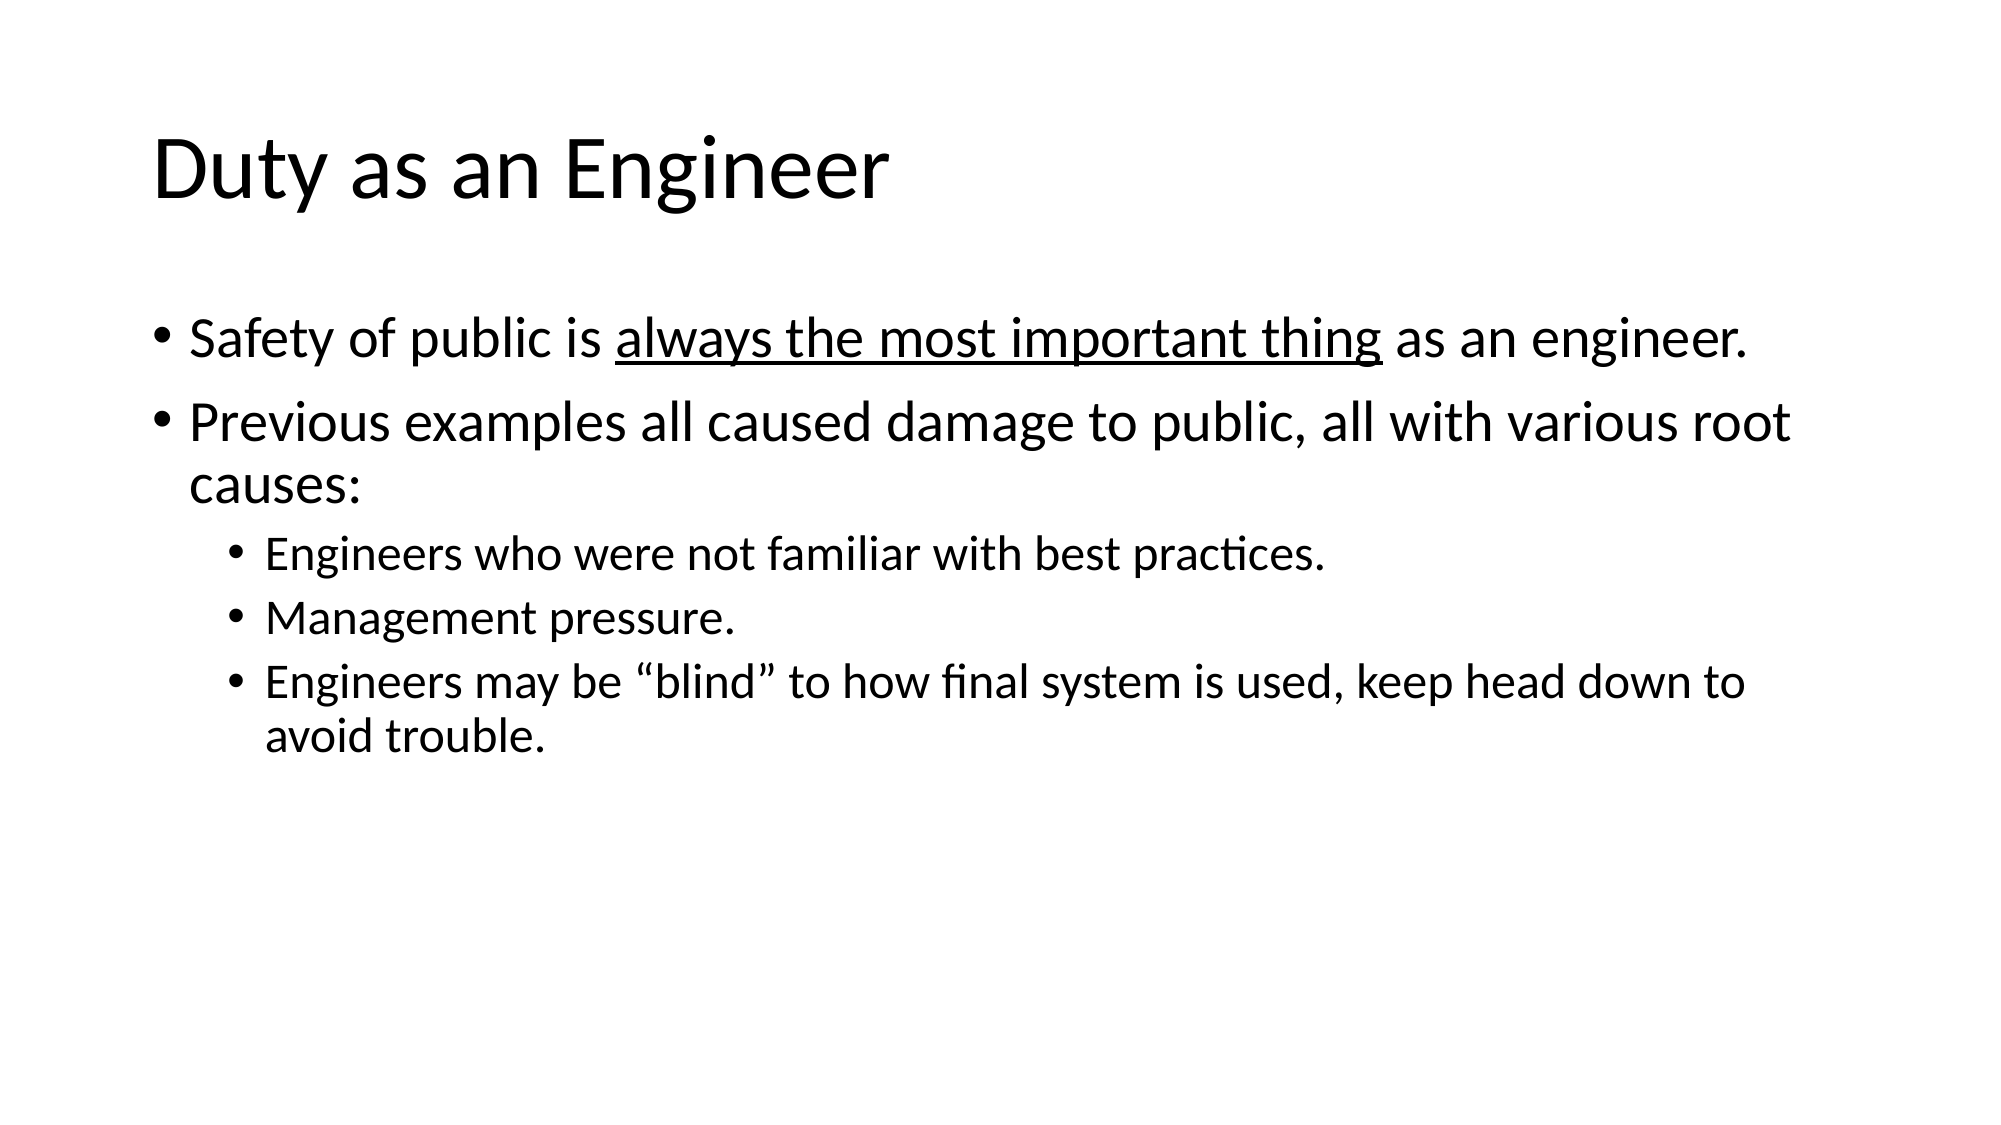

# Duty as an Engineer
Safety of public is always the most important thing as an engineer.
Previous examples all caused damage to public, all with various root causes:
Engineers who were not familiar with best practices.
Management pressure.
Engineers may be “blind” to how final system is used, keep head down to avoid trouble.